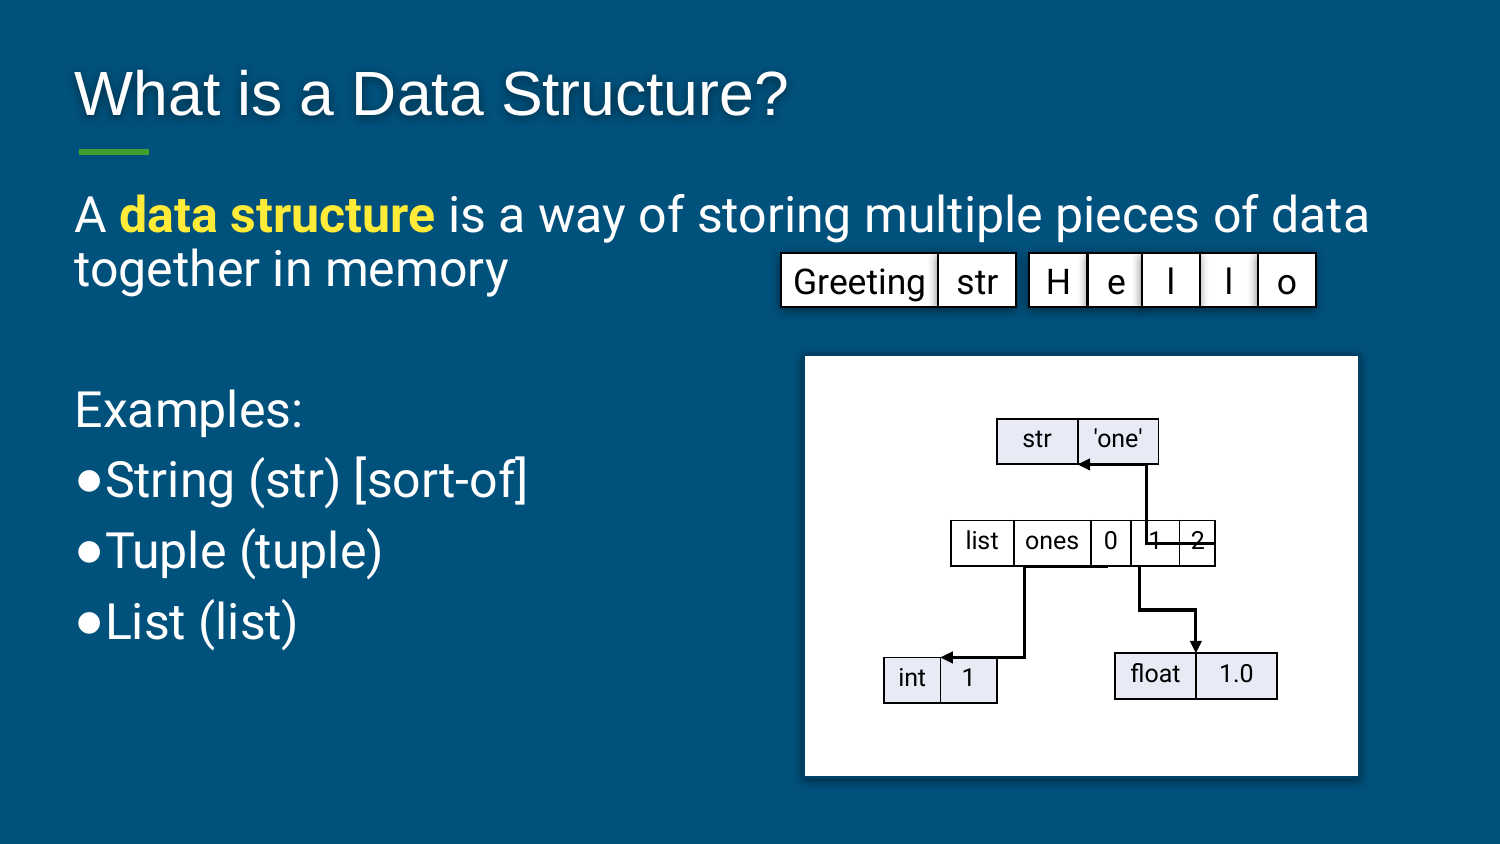

# What is a Data Structure?
A data structure is a way of storing multiple pieces of data together in memory

Examples:
String (str) [sort-of]
Tuple (tuple)
List (list)
Greeting
str
H
e
l
l
o

| str | 'one' |
| --- | --- |
| list | ones | 0 | 1 | 2 |
| --- | --- | --- | --- | --- |

| float | 1.0 |
| --- | --- |
| int | 1 |
| --- | --- |